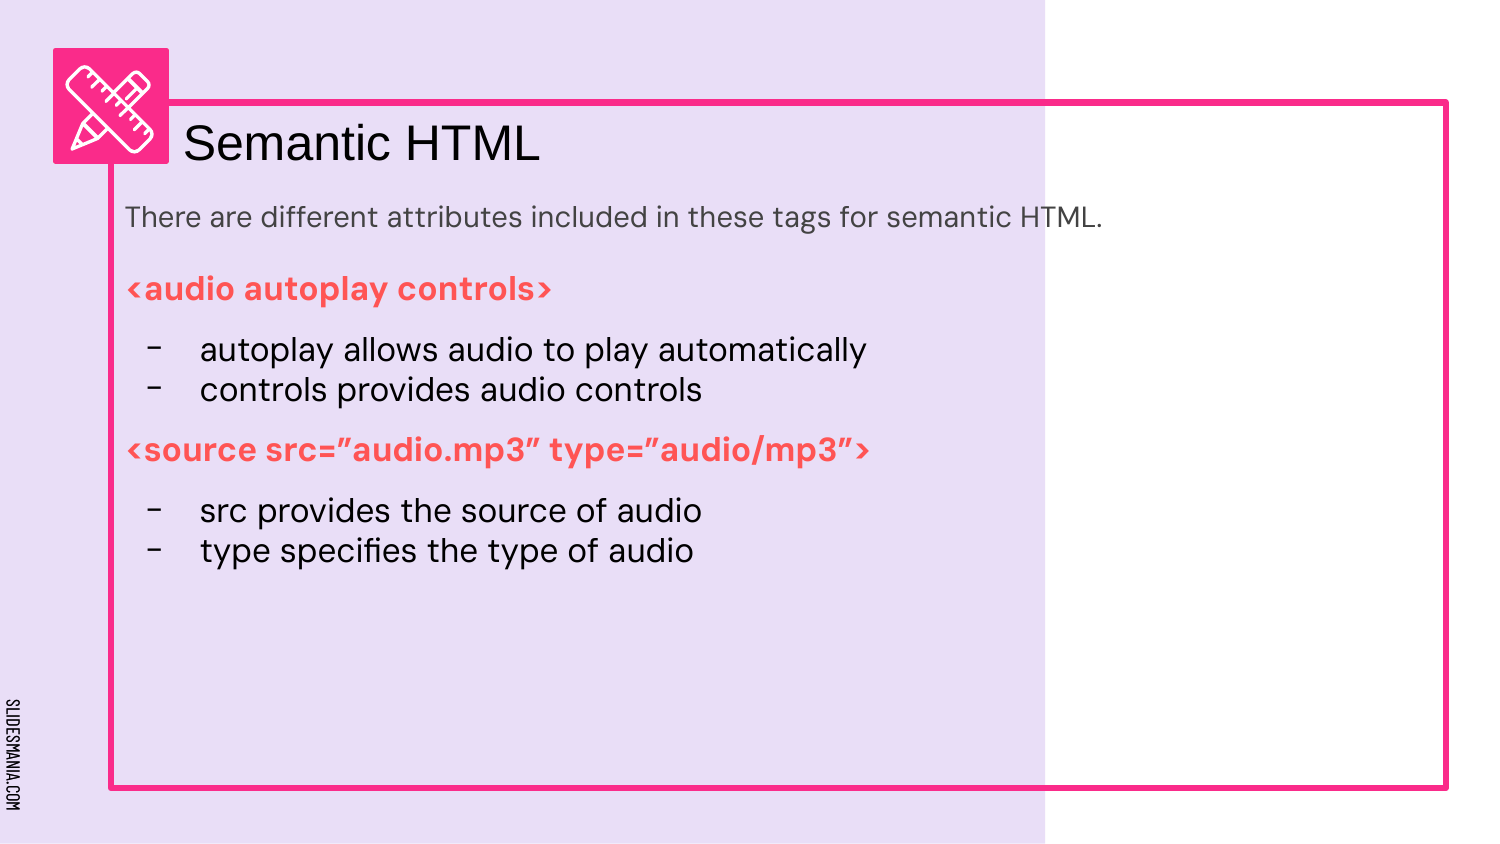

# Semantic HTML
There are different attributes included in these tags for semantic HTML.
<audio autoplay controls>
autoplay allows audio to play automatically
controls provides audio controls
<source src=”audio.mp3” type=”audio/mp3”>
src provides the source of audio
type specifies the type of audio